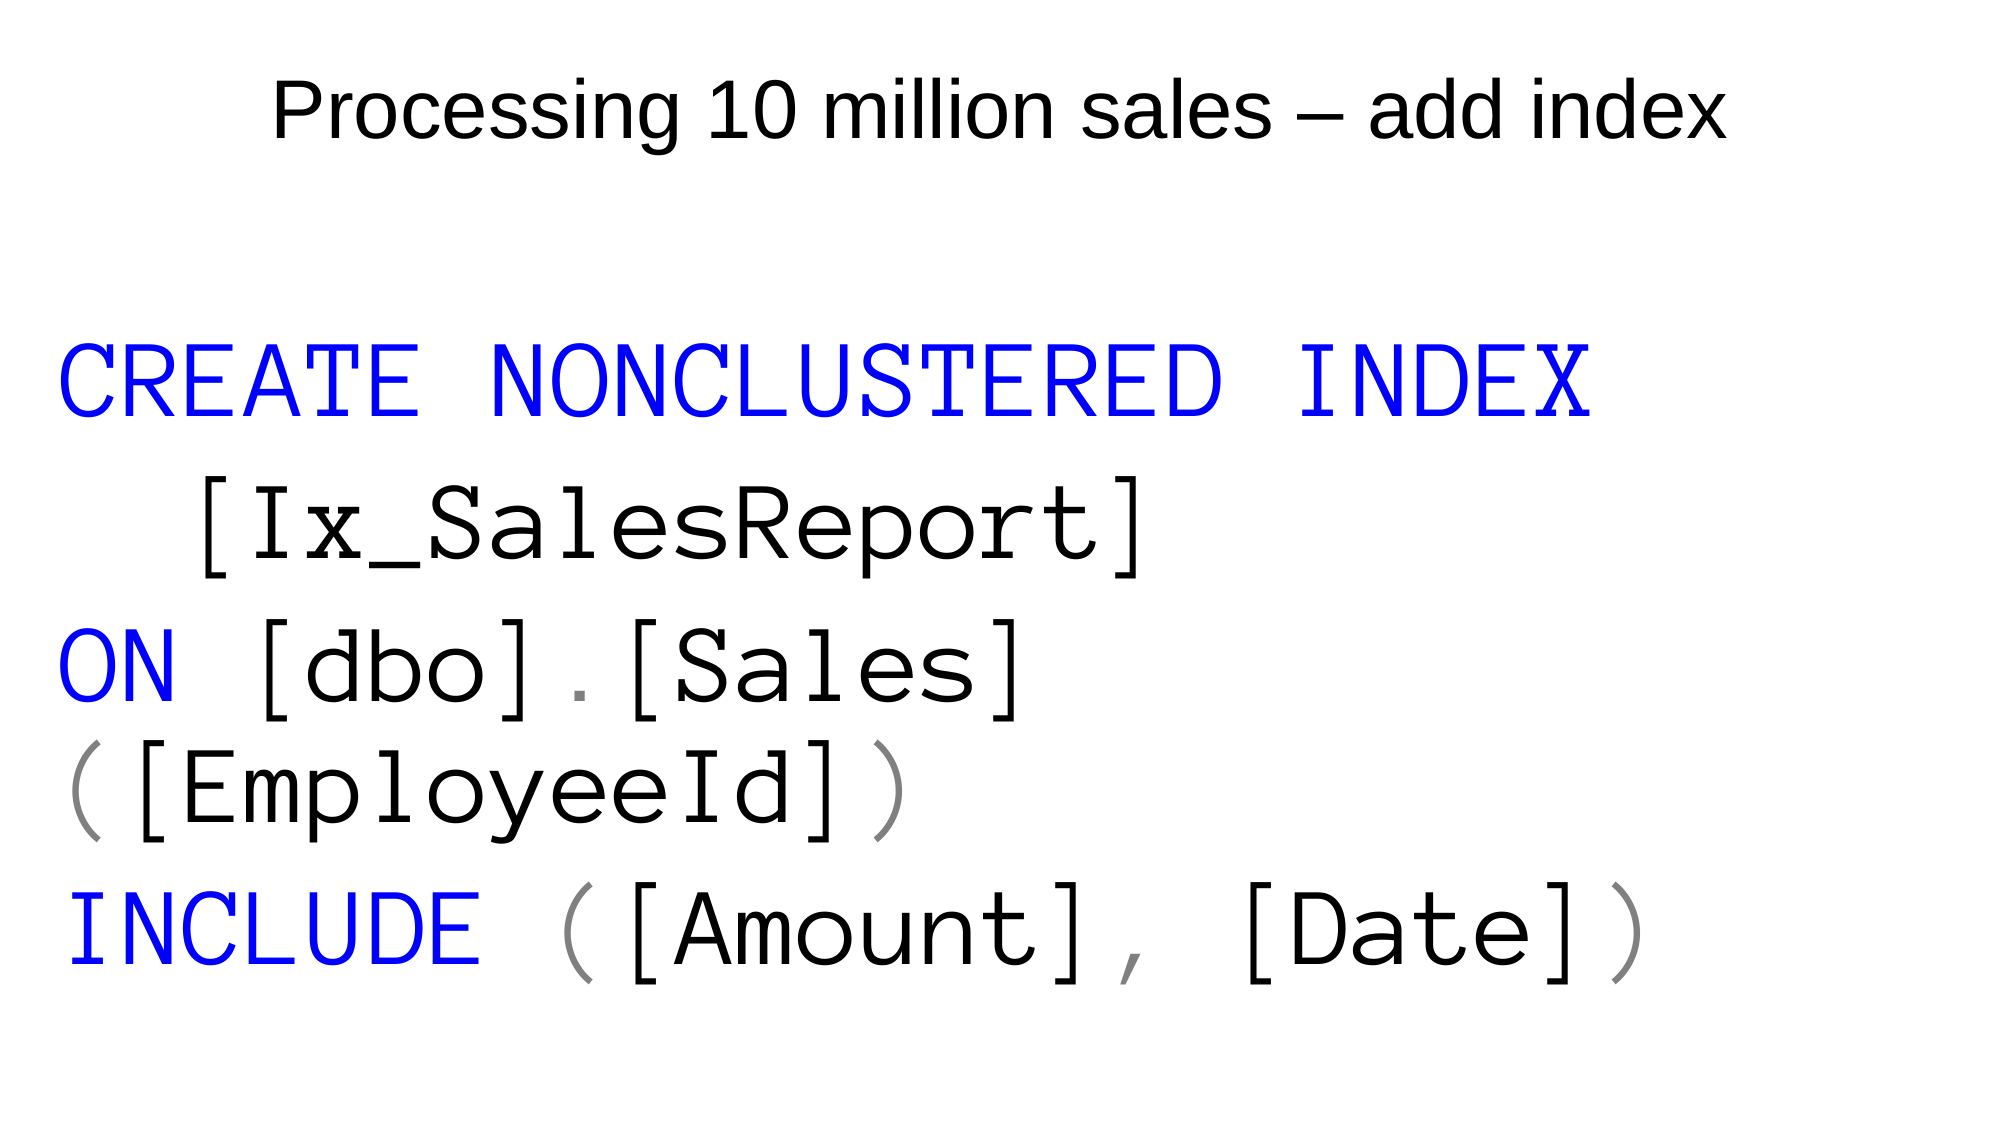

# Processing 10 million sales – add index
CREATE NONCLUSTERED INDEX
  [Ix_SalesReport]
ON [dbo].[Sales] ([EmployeeId])
INCLUDE ([Amount], [Date])